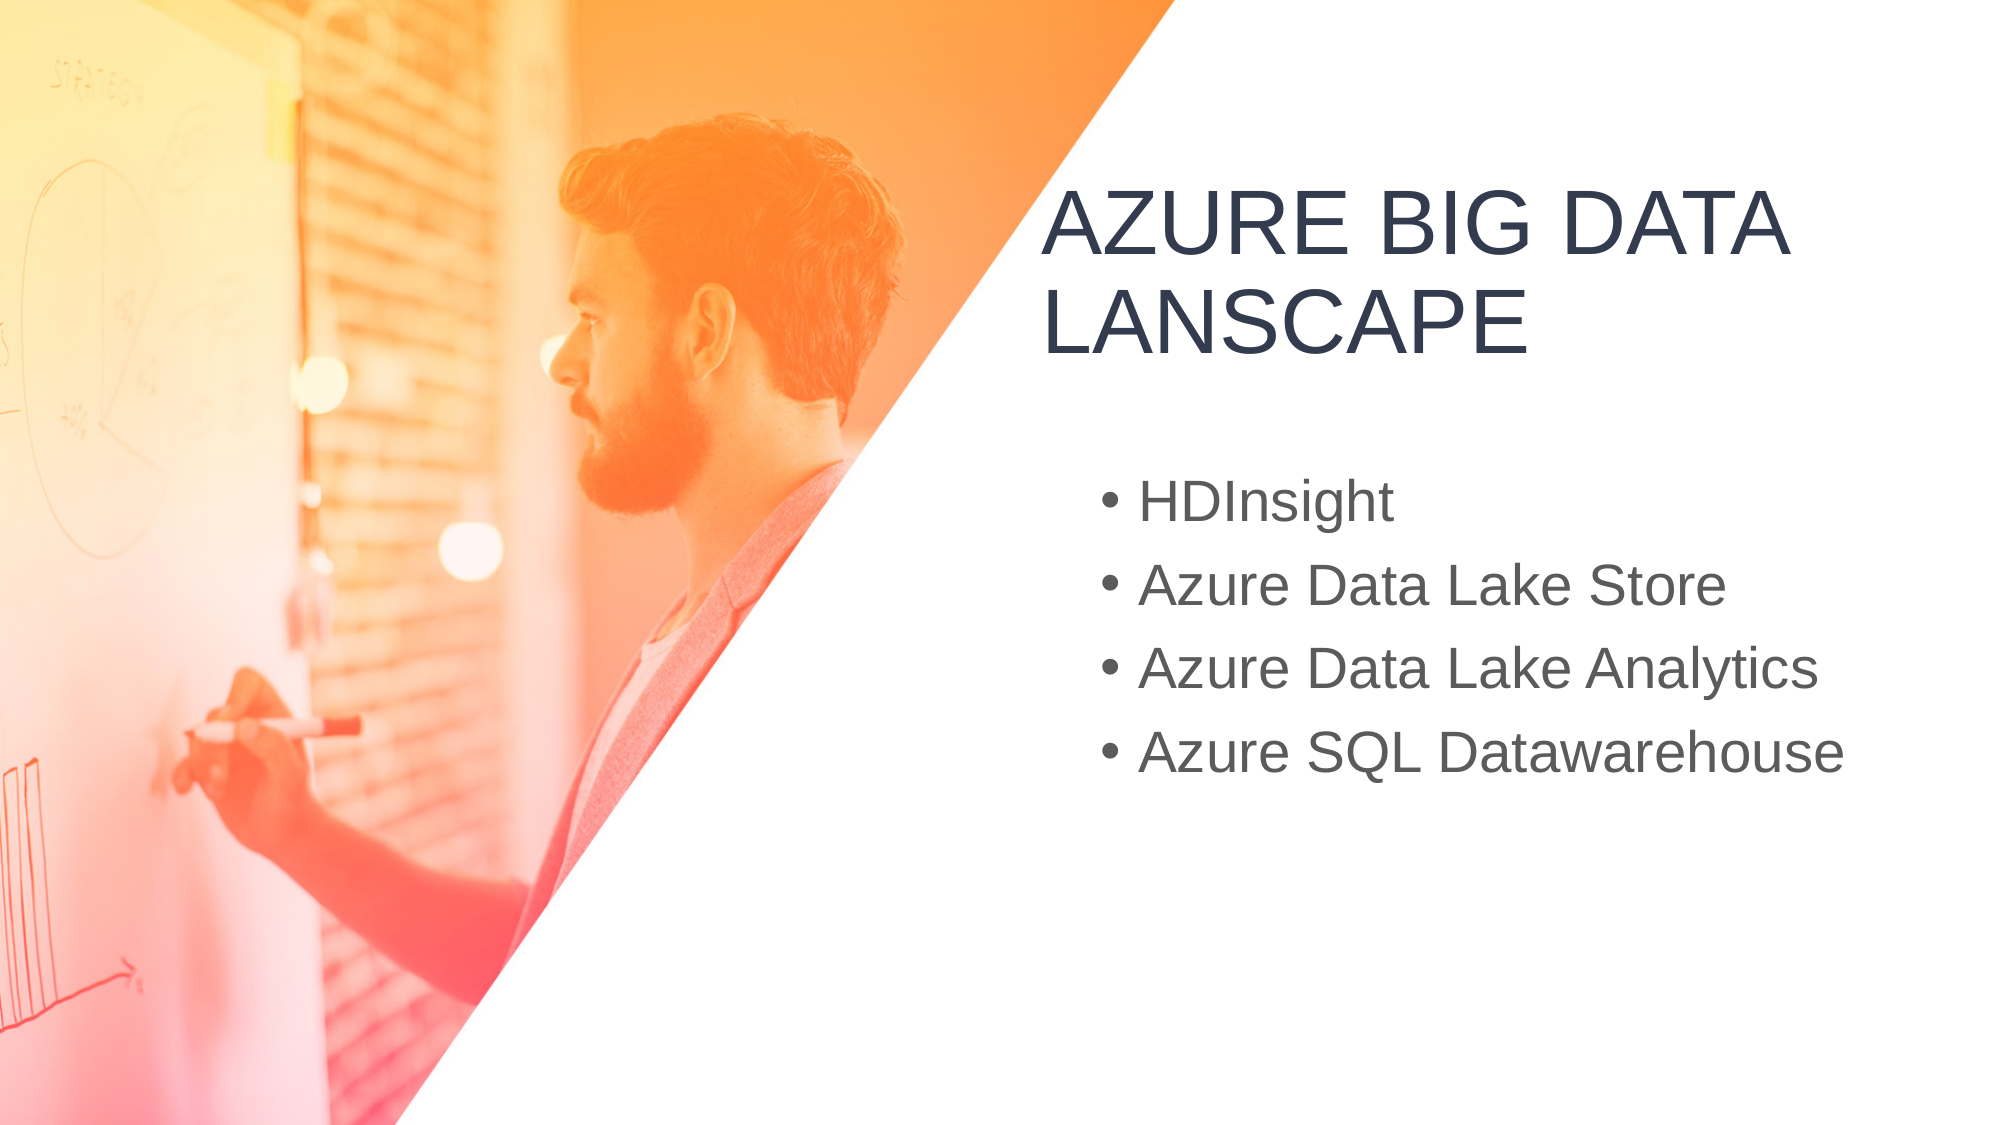

# AZURE BIG DATA LANSCAPE
HDInsight
Azure Data Lake Store
Azure Data Lake Analytics
Azure SQL Datawarehouse